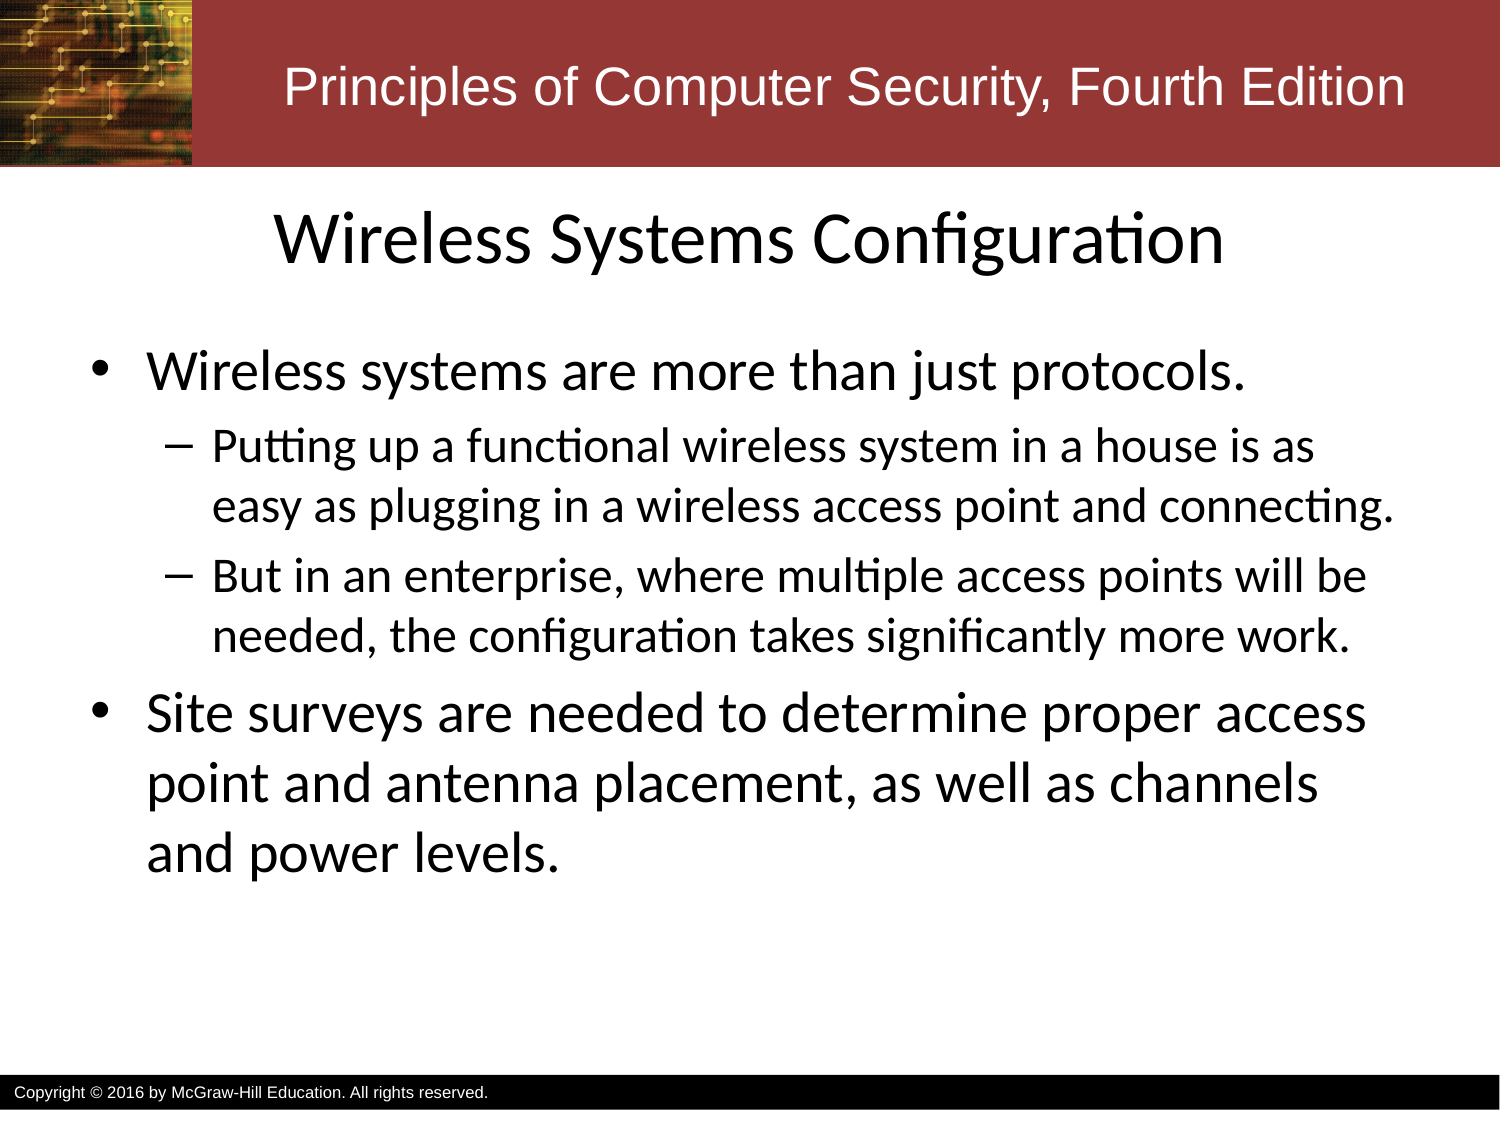

# Wireless Systems Configuration
Wireless systems are more than just protocols.
Putting up a functional wireless system in a house is as easy as plugging in a wireless access point and connecting.
But in an enterprise, where multiple access points will be needed, the configuration takes significantly more work.
Site surveys are needed to determine proper access point and antenna placement, as well as channels and power levels.